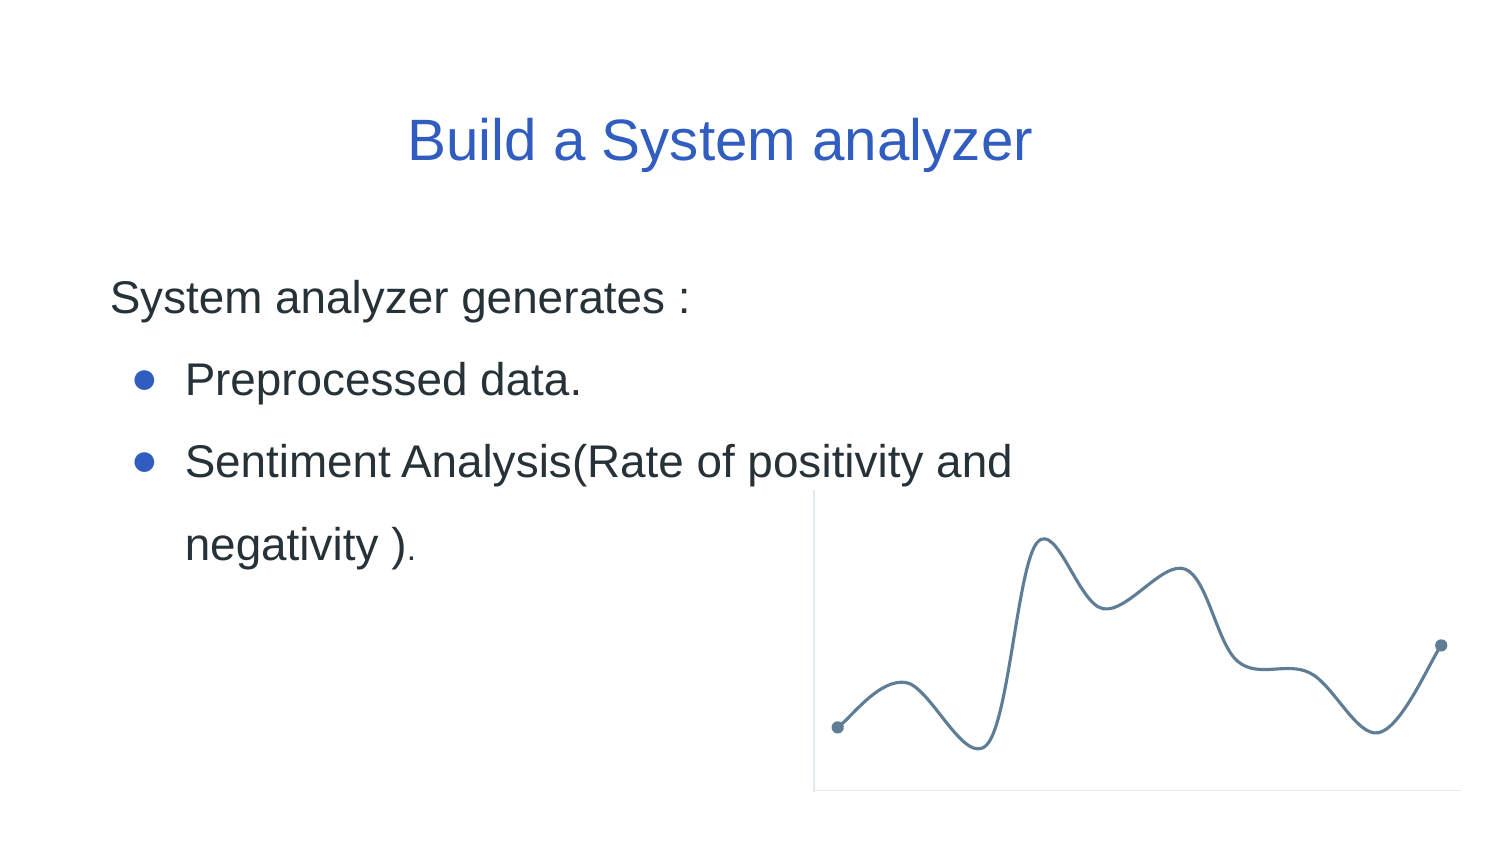

# Build a System analyzer
System analyzer generates :
Preprocessed data.
Sentiment Analysis(Rate of positivity and negativity ).